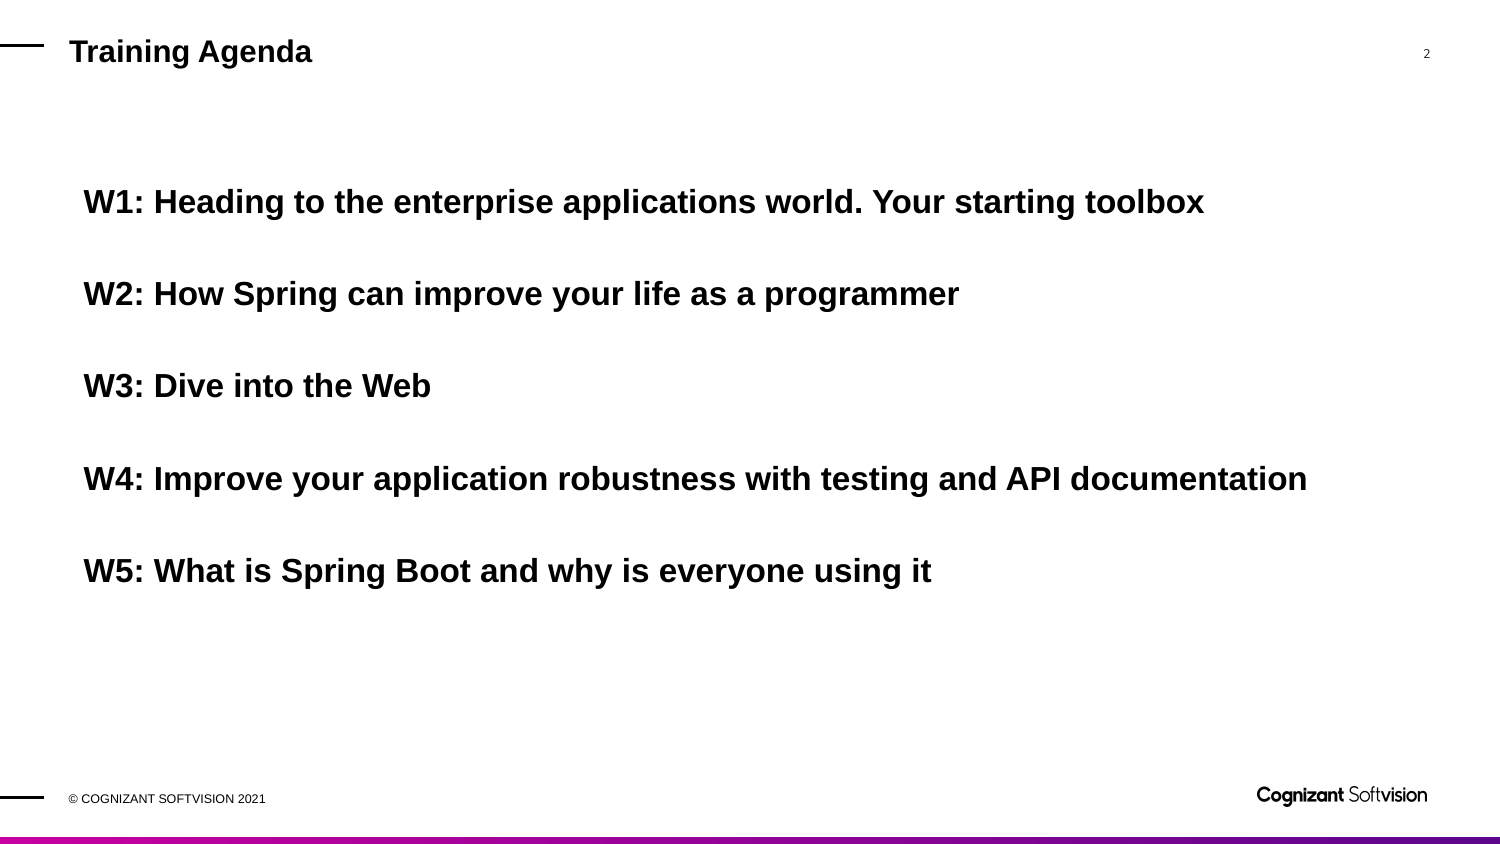

# Training Agenda

W1: Heading to the enterprise applications world. Your starting toolbox
W2: How Spring can improve your life as a programmer
W3: Dive into the Web
W4: Improve your application robustness with testing and API documentation
W5: What is Spring Boot and why is everyone using it